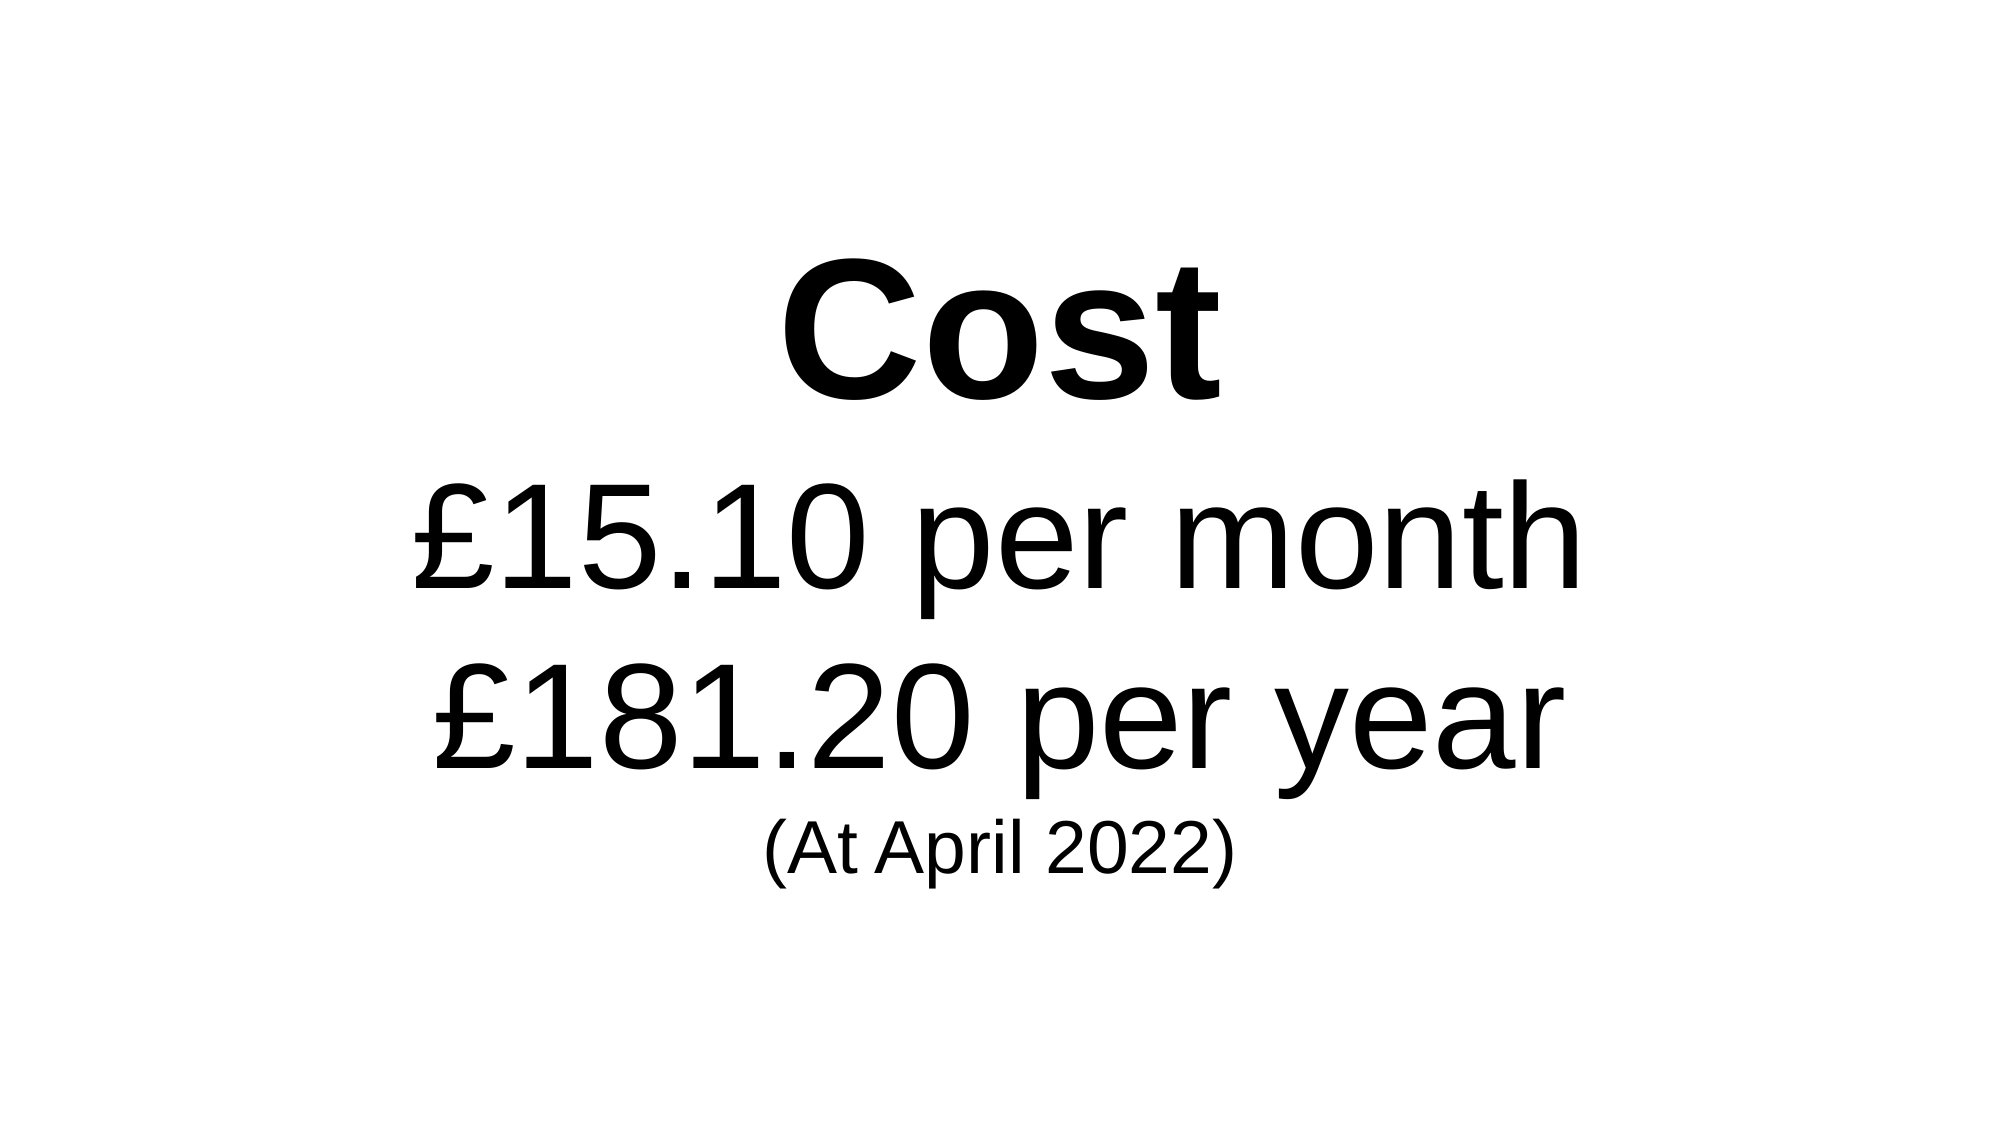

Cost
£15.10 per month
£181.20 per year
(At April 2022)